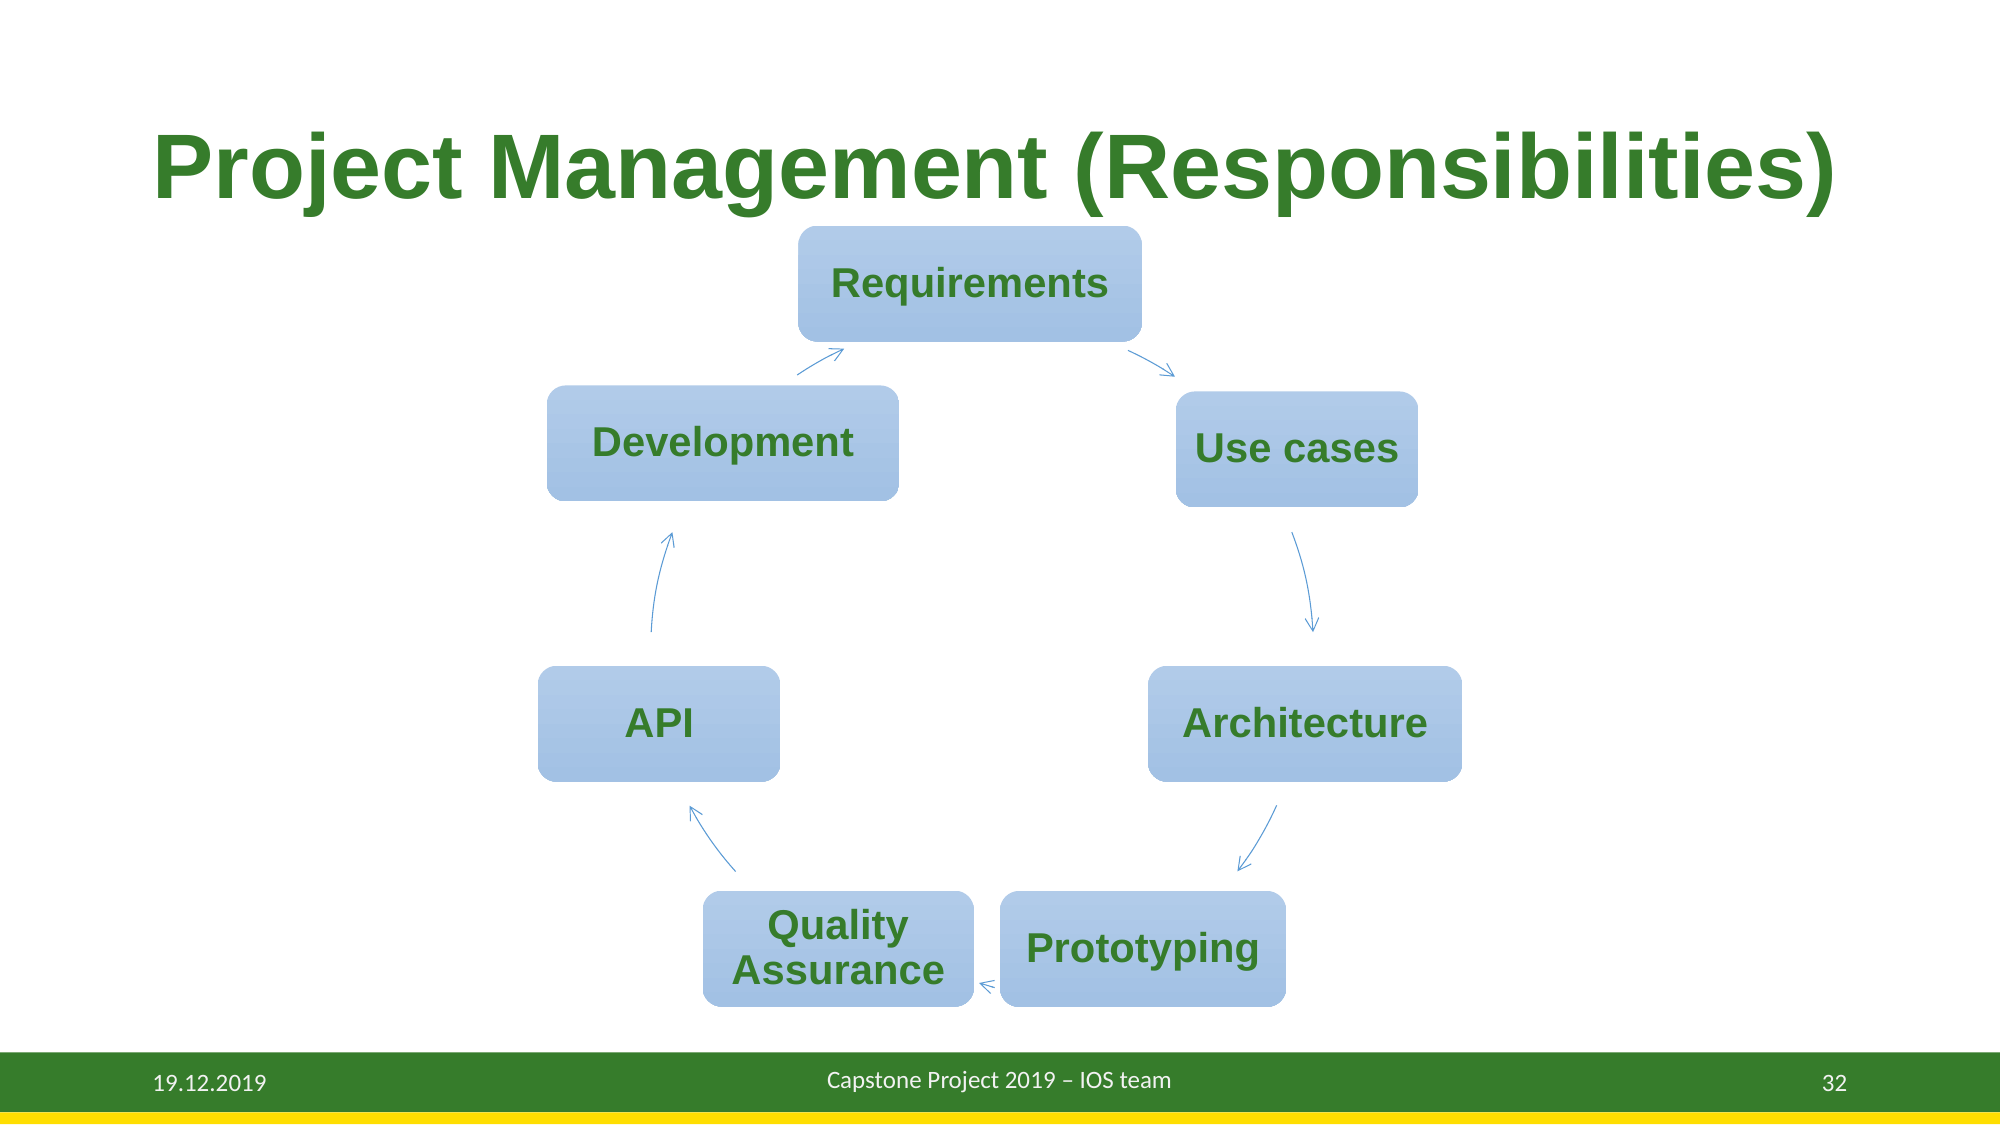

# Project Management (Responsibilities)
Requirements

Development
Use cases
API
Architecture
Quality Assurance
Prototyping
Capstone Project 2019 – IOS team
32
19.12.2019